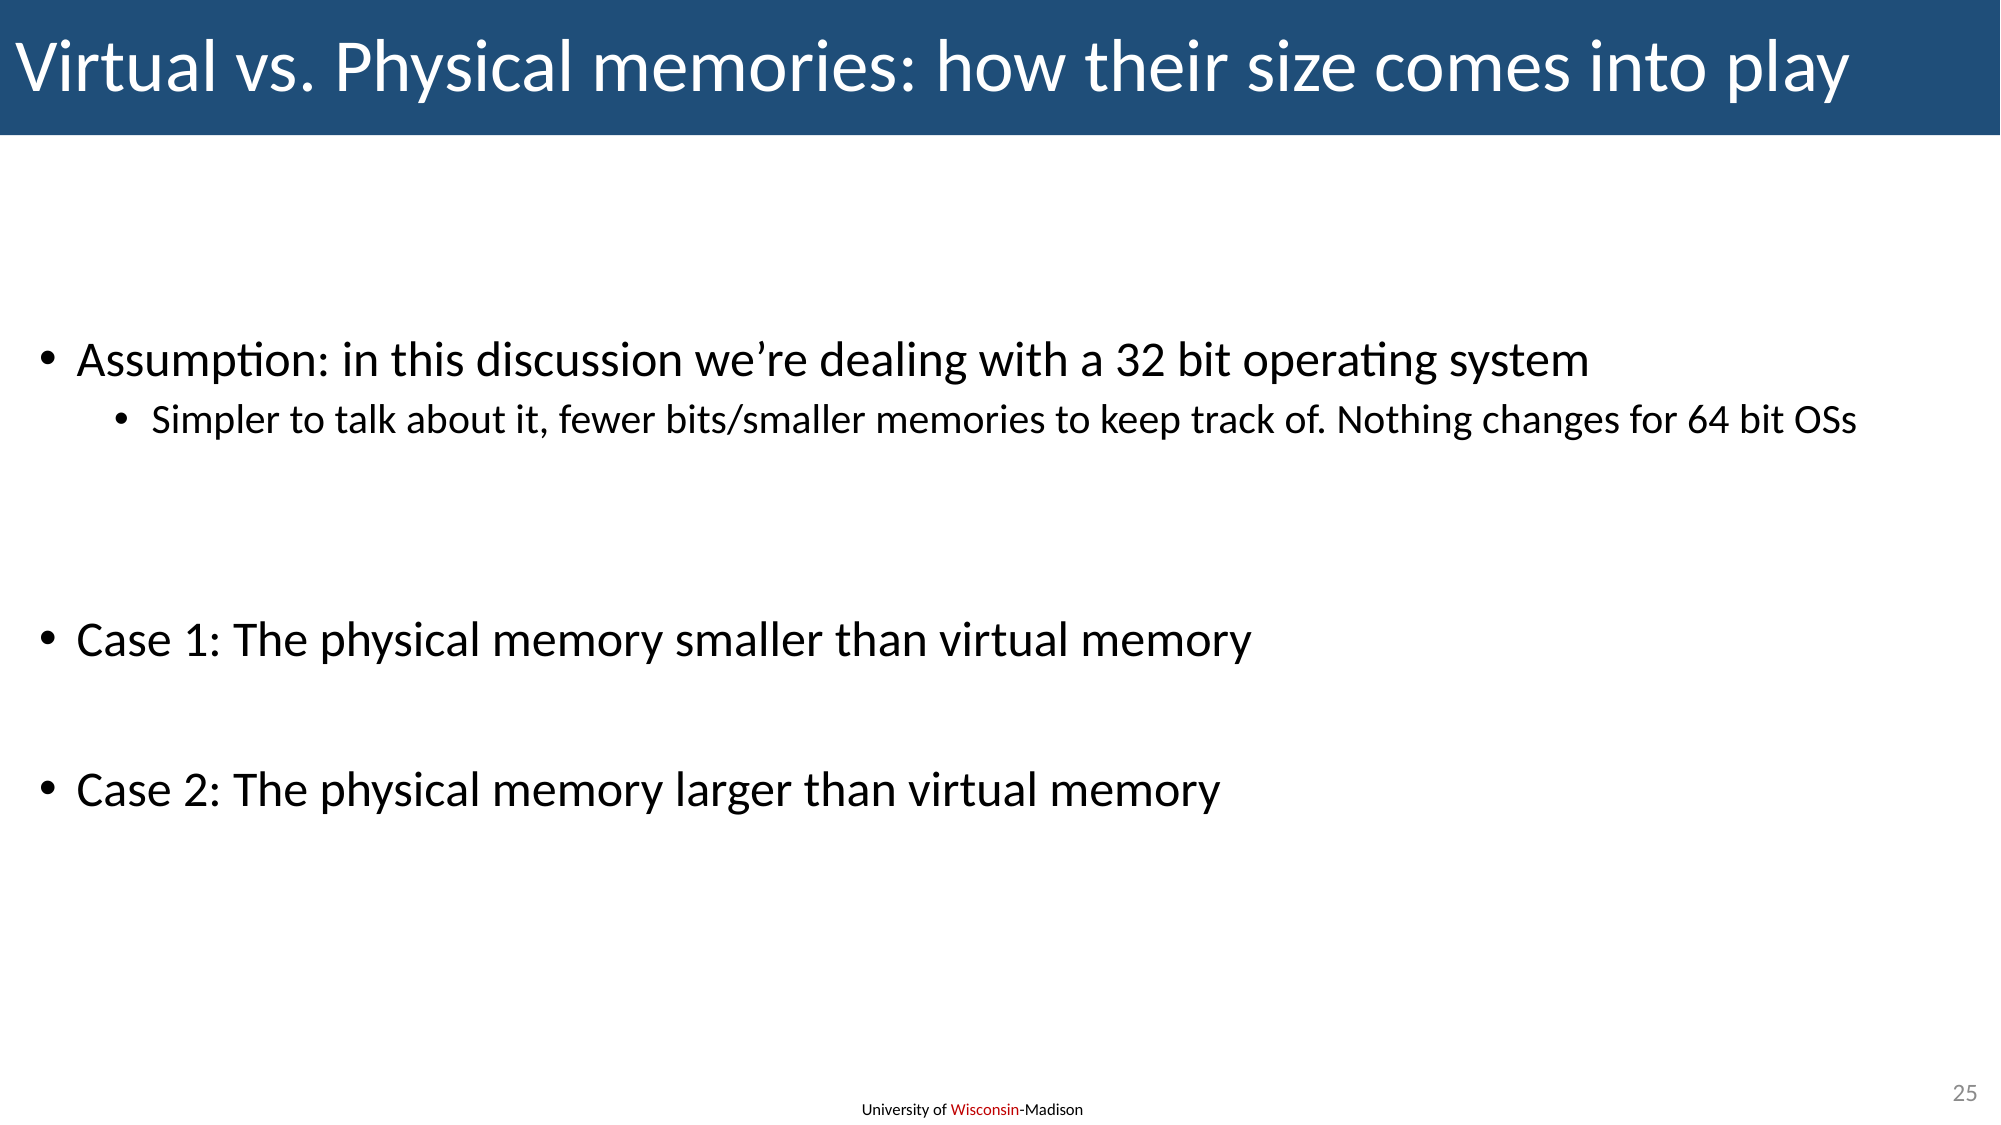

# Virtual vs. Physical memories: how their size comes into play

Assumption: in this discussion we’re dealing with a 32 bit operating system
Simpler to talk about it, fewer bits/smaller memories to keep track of. Nothing changes for 64 bit OSs

Case 1: The physical memory smaller than virtual memory

Case 2: The physical memory larger than virtual memory

25